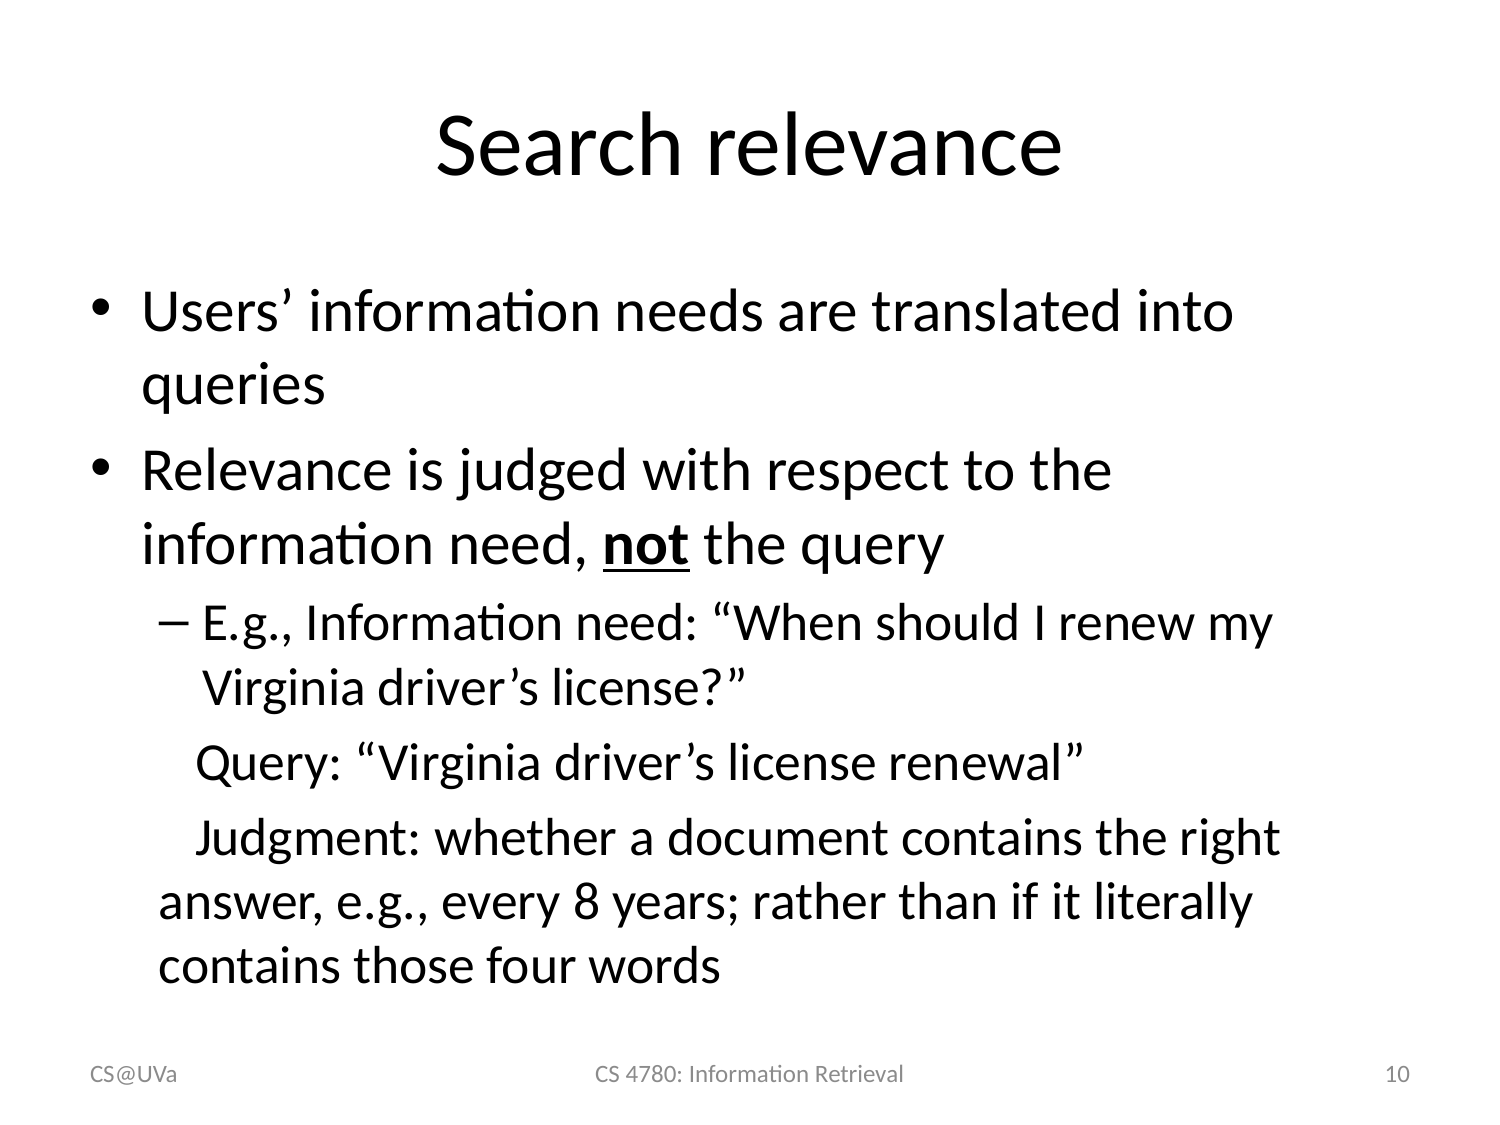

# Search relevance
Users’ information needs are translated into queries
Relevance is judged with respect to the information need, not the query
E.g., Information need: “When should I renew my Virginia driver’s license?”
   Query: “Virginia driver’s license renewal”
   Judgment: whether a document contains the right answer, e.g., every 8 years; rather than if it literally contains those four words
CS@UVa
CS 4780: Information Retrieval
10